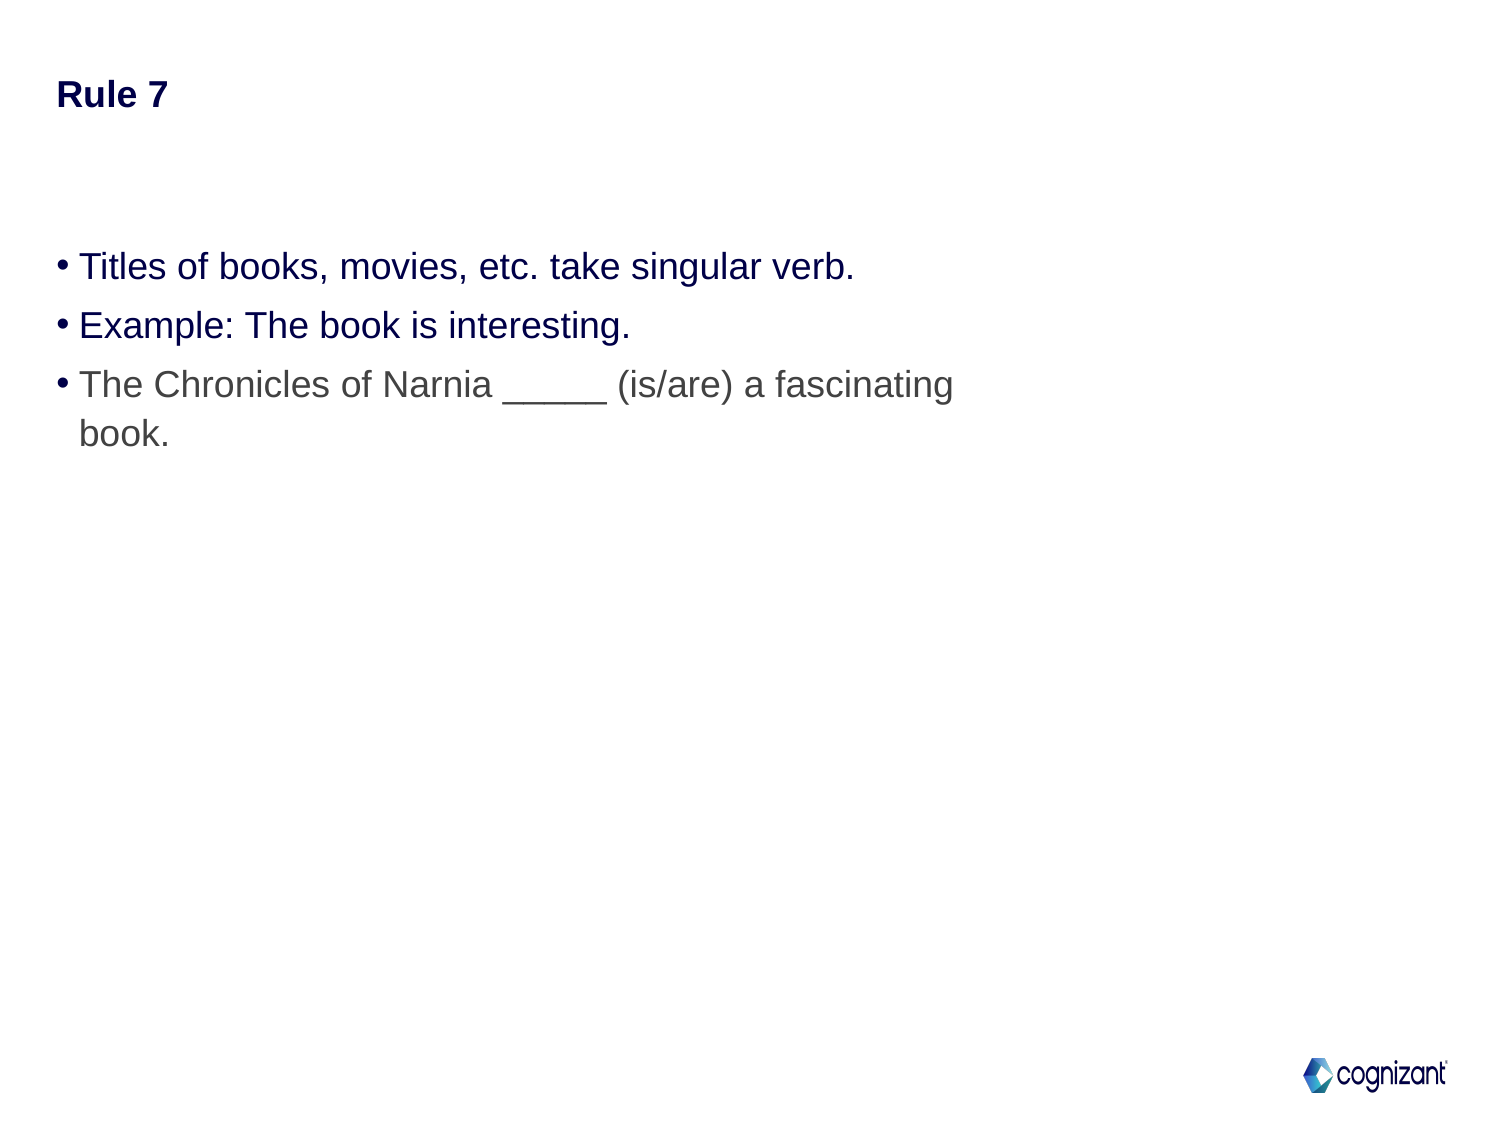

# Rule 7
Titles of books, movies, etc. take singular verb.
Example: The book is interesting.
The Chronicles of Narnia _____ (is/are) a fascinating book.